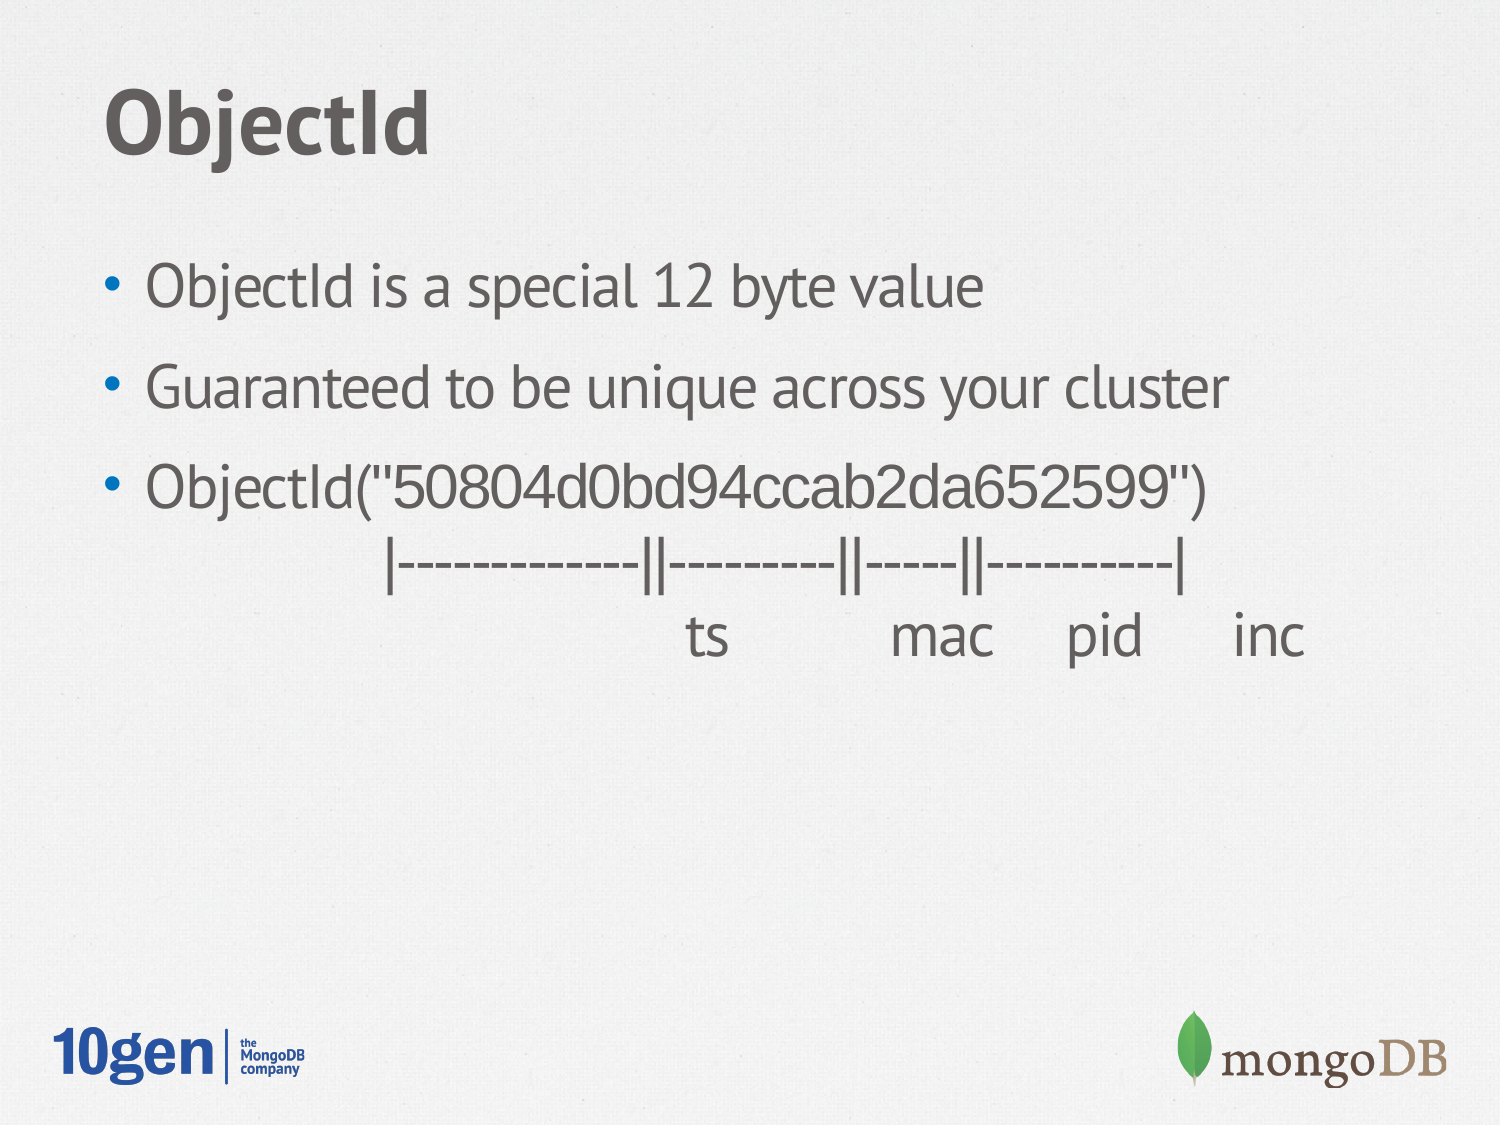

# ObjectId
ObjectId is a special 12 byte value
Guaranteed to be unique across your cluster
ObjectId("50804d0bd94ccab2da652599")
                |-------------||---------||-----||----------|
       			      ts           mac     pid      inc